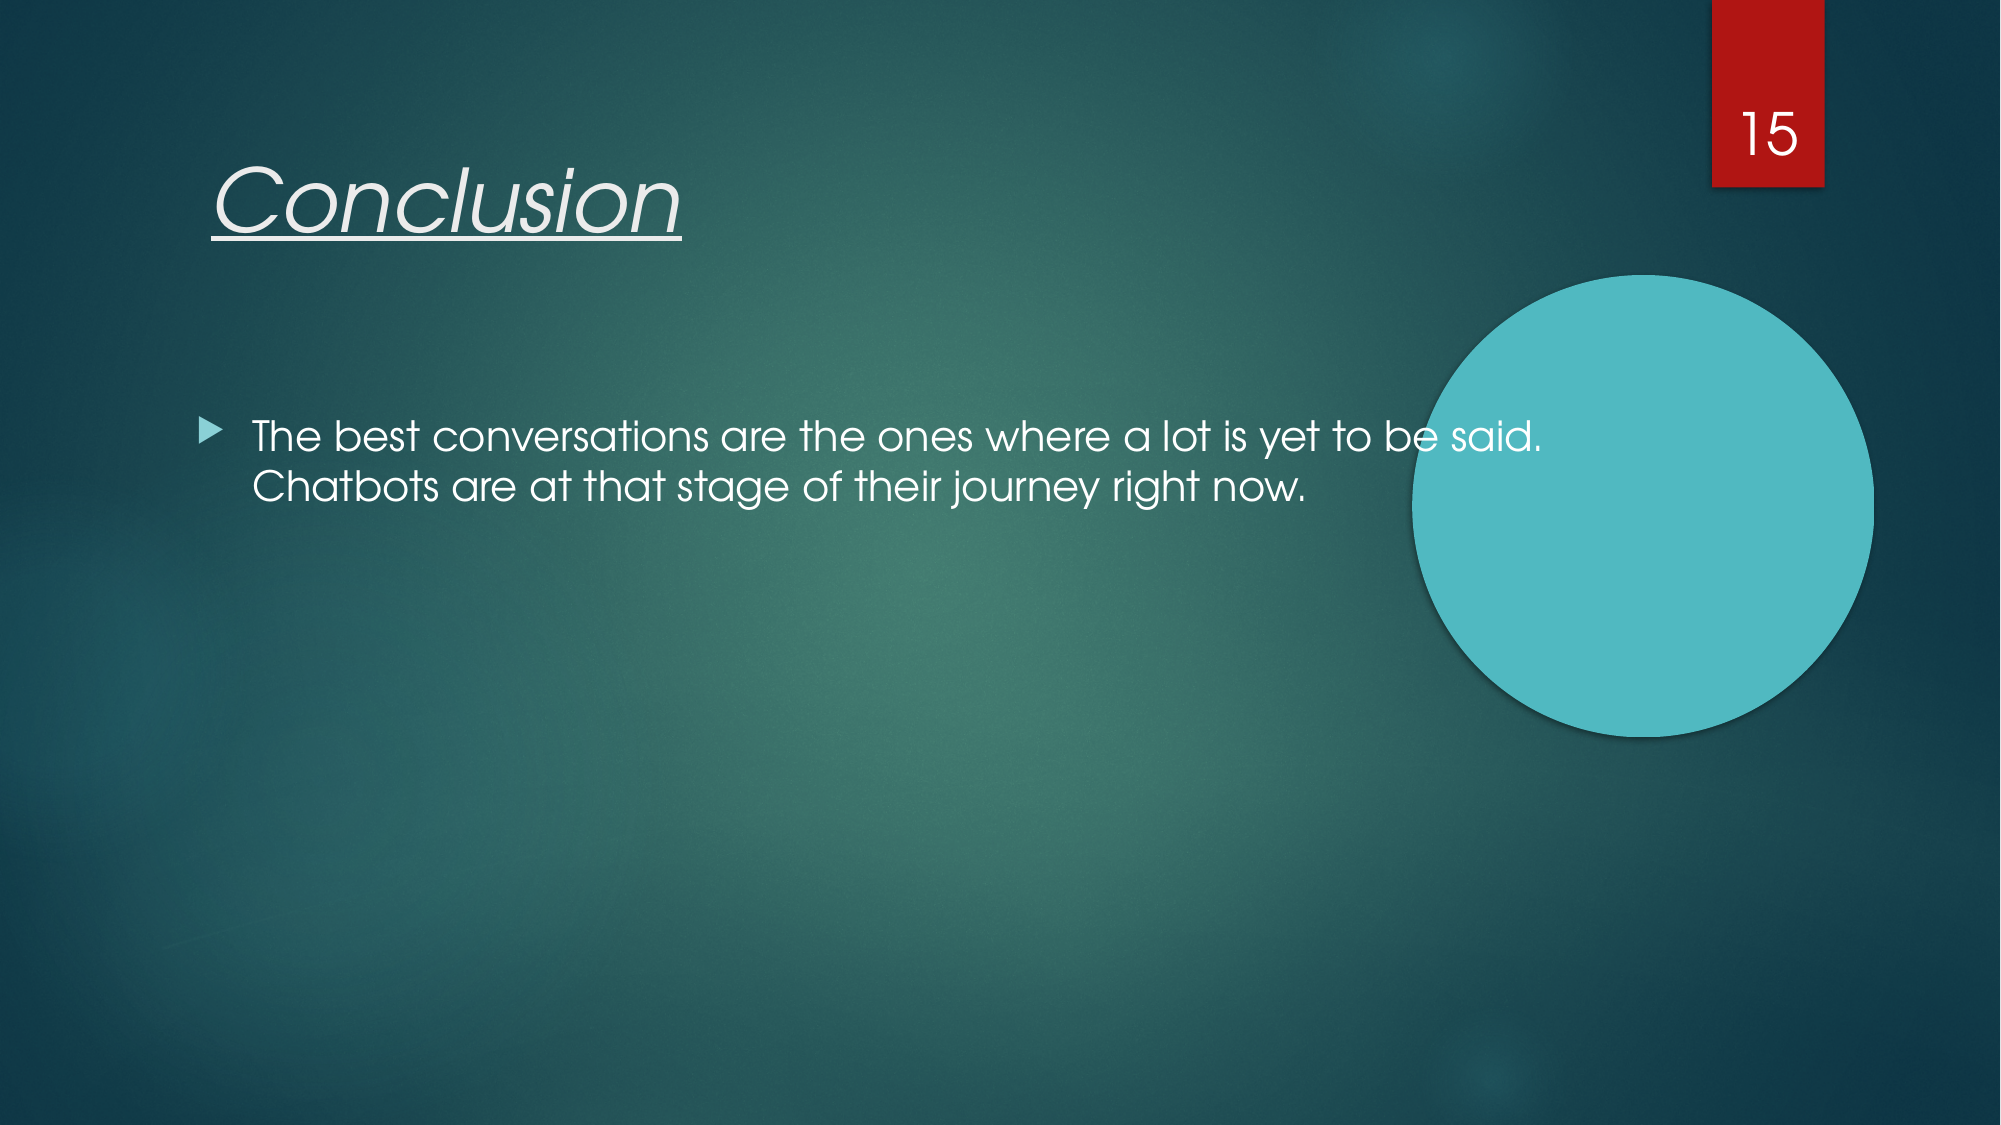

15
Conclusion

The best conversations are the ones where a lot is yet to be said. Chatbots are at that stage of their journey right now.